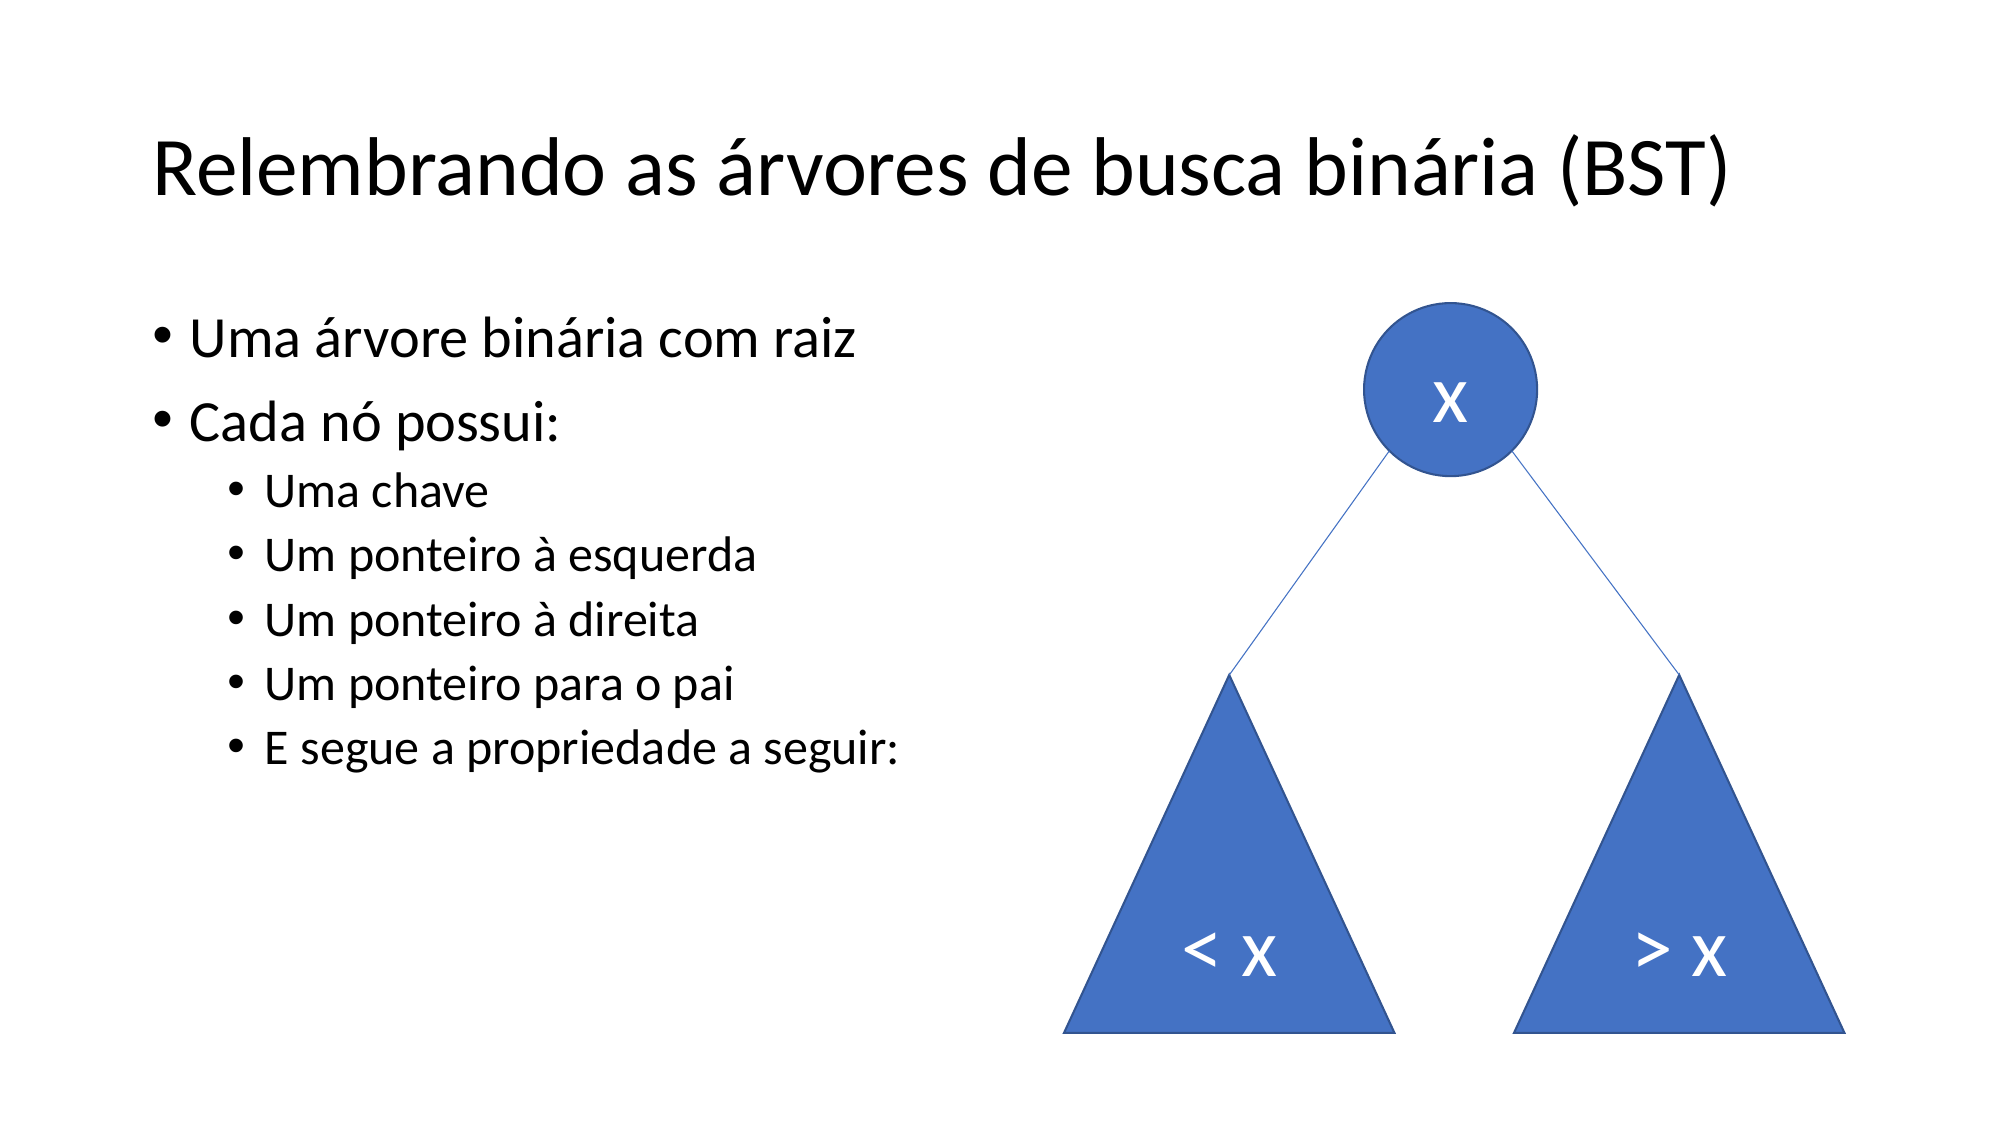

# Relembrando as árvores de busca binária (BST)
Uma árvore binária com raiz
Cada nó possui:
Uma chave
Um ponteiro à esquerda
Um ponteiro à direita
Um ponteiro para o pai
E segue a propriedade a seguir:
x
< x
> x